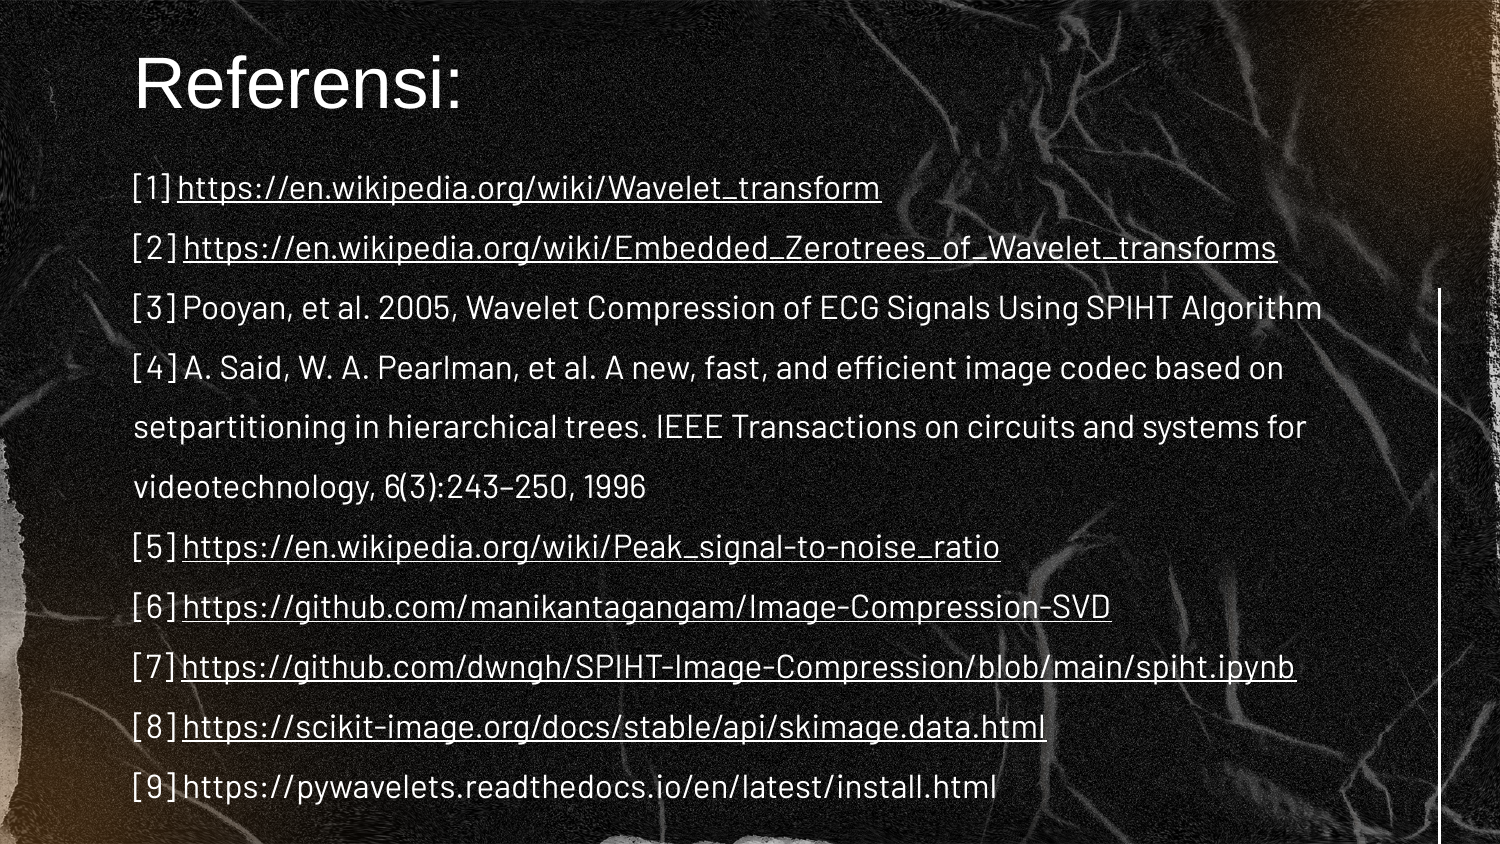

# Referensi:
[1] https://en.wikipedia.org/wiki/Wavelet_transform
[2] https://en.wikipedia.org/wiki/Embedded_Zerotrees_of_Wavelet_transforms
[3] Pooyan, et al. 2005, Wavelet Compression of ECG Signals Using SPIHT Algorithm
[4] A. Said, W. A. Pearlman, et al. A new, fast, and efficient image codec based on setpartitioning in hierarchical trees. IEEE Transactions on circuits and systems for videotechnology, 6(3):243–250, 1996
[5] https://en.wikipedia.org/wiki/Peak_signal-to-noise_ratio
[6] https://github.com/manikantagangam/Image-Compression-SVD
[7] https://github.com/dwngh/SPIHT-Image-Compression/blob/main/spiht.ipynb
[8] https://scikit-image.org/docs/stable/api/skimage.data.html
[9] https://pywavelets.readthedocs.io/en/latest/install.html